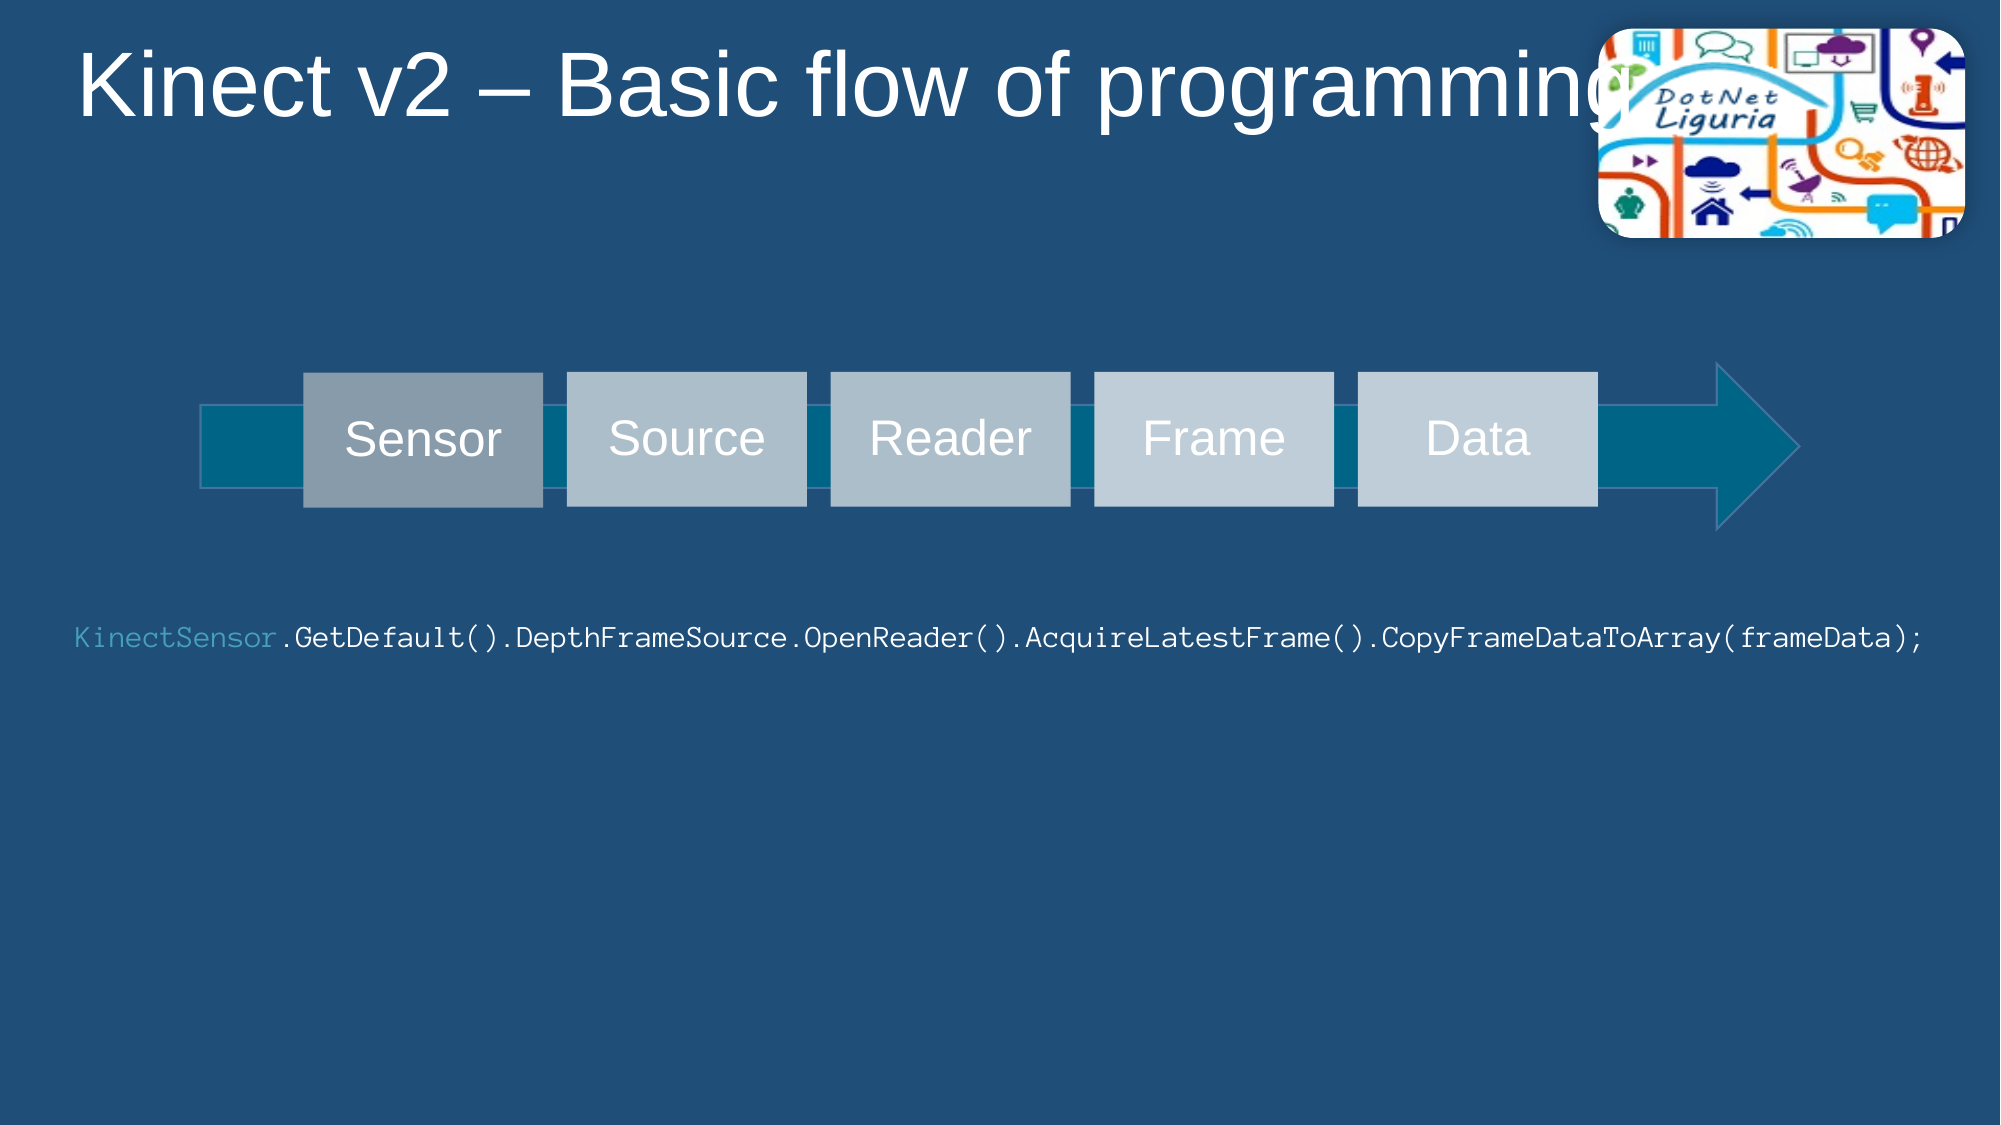

Kinect v2 – Basic flow of programming

Source
Reader
Frame
Data
Sensor
KinectSensor.GetDefault().DepthFrameSource.OpenReader().AcquireLatestFrame().CopyFrameDataToArray(frameData);